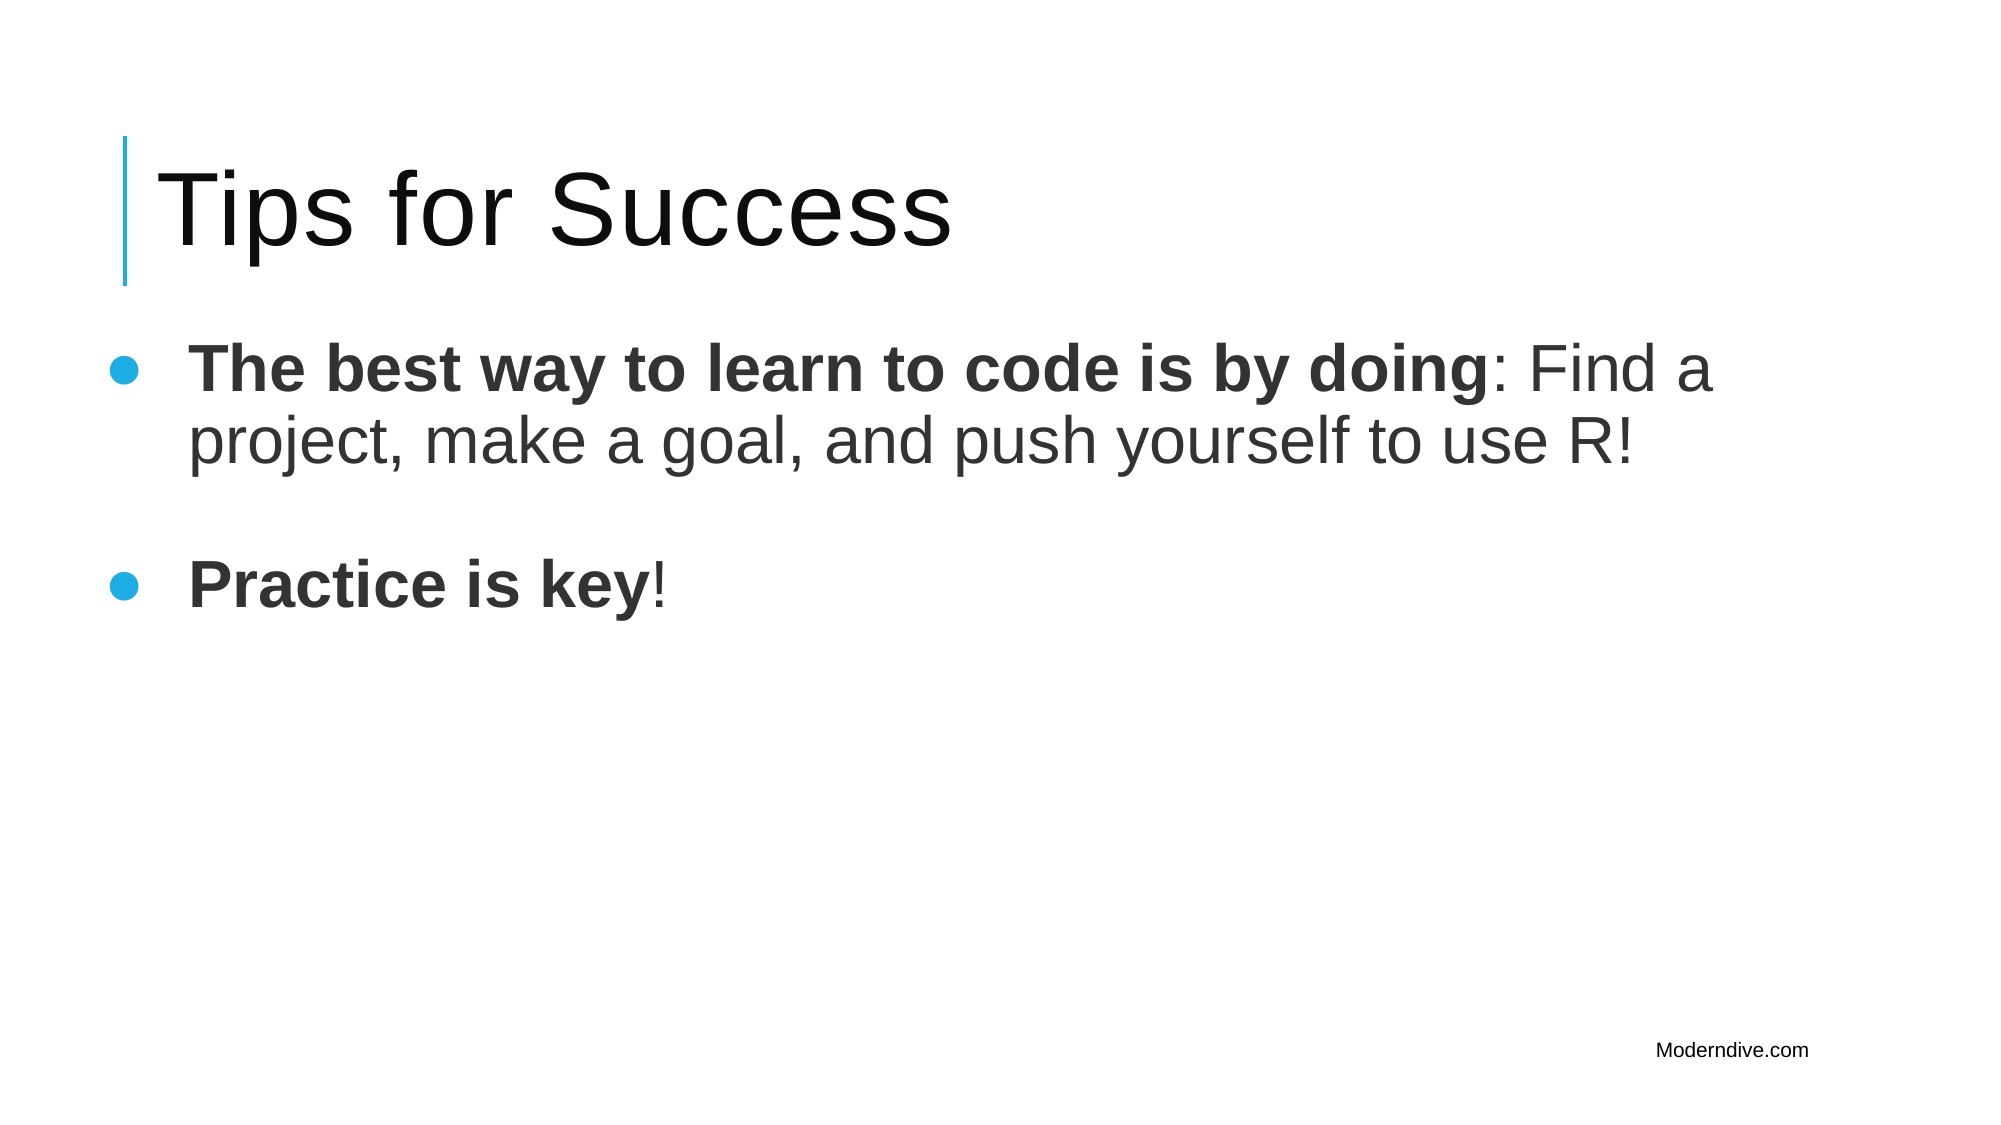

# Tips for Success

The best way to learn to code is by doing: Find a project, make a goal, and push yourself to use R!

Practice is key!
Moderndive.com